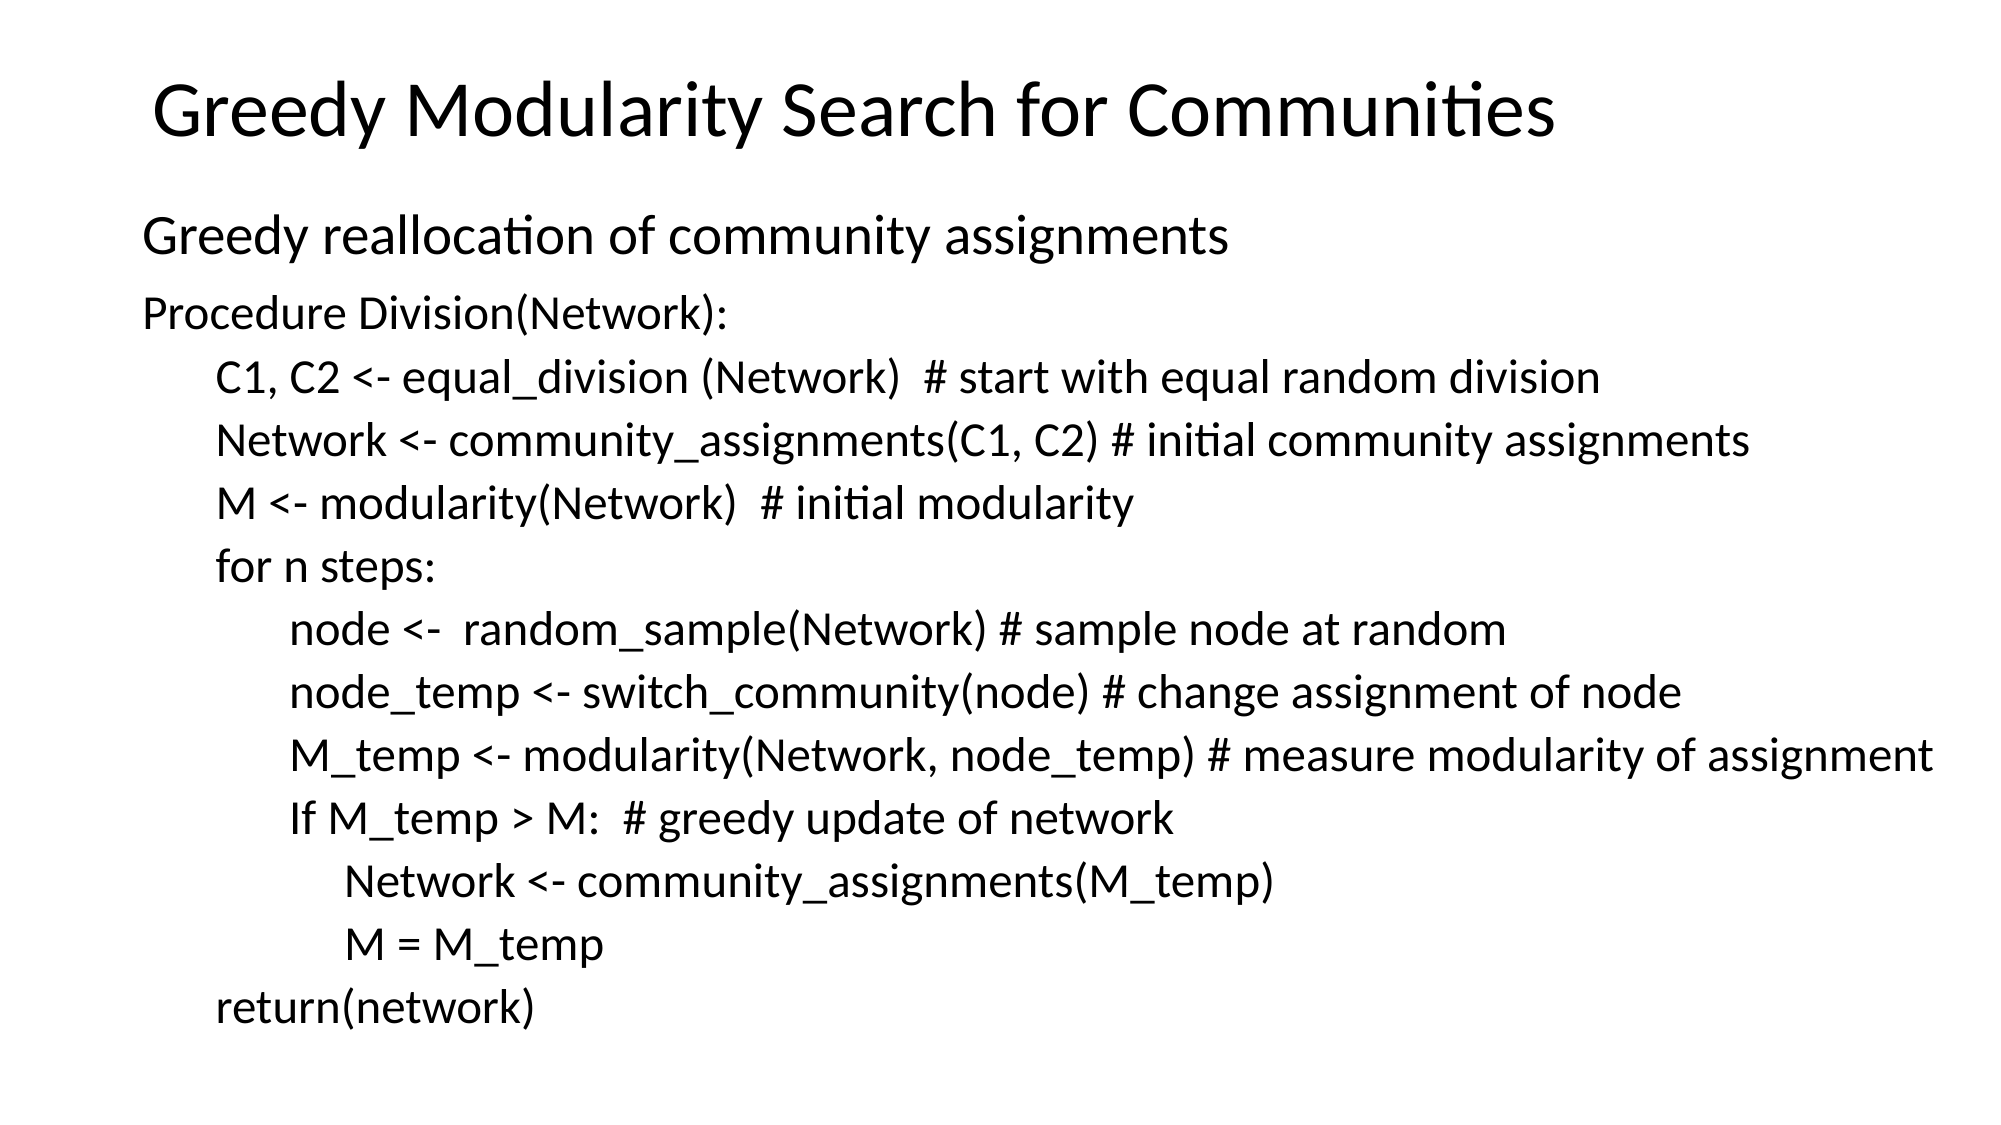

# Greedy Modularity Search for Communities
Greedy reallocation of community assignments
Procedure Division(Network):
C1, C2 <- equal_division (Network)  # start with equal random division
Network <- community_assignments(C1, C2) # initial community assignments
M <- modularity(Network)  # initial modularity
for n steps:
node <-  random_sample(Network) # sample node at random
node_temp <- switch_community(node) # change assignment of node
M_temp <- modularity(Network, node_temp) # measure modularity of assignment
If M_temp > M:  # greedy update of network
     Network <- community_assignments(M_temp)
     M = M_temp
return(network)